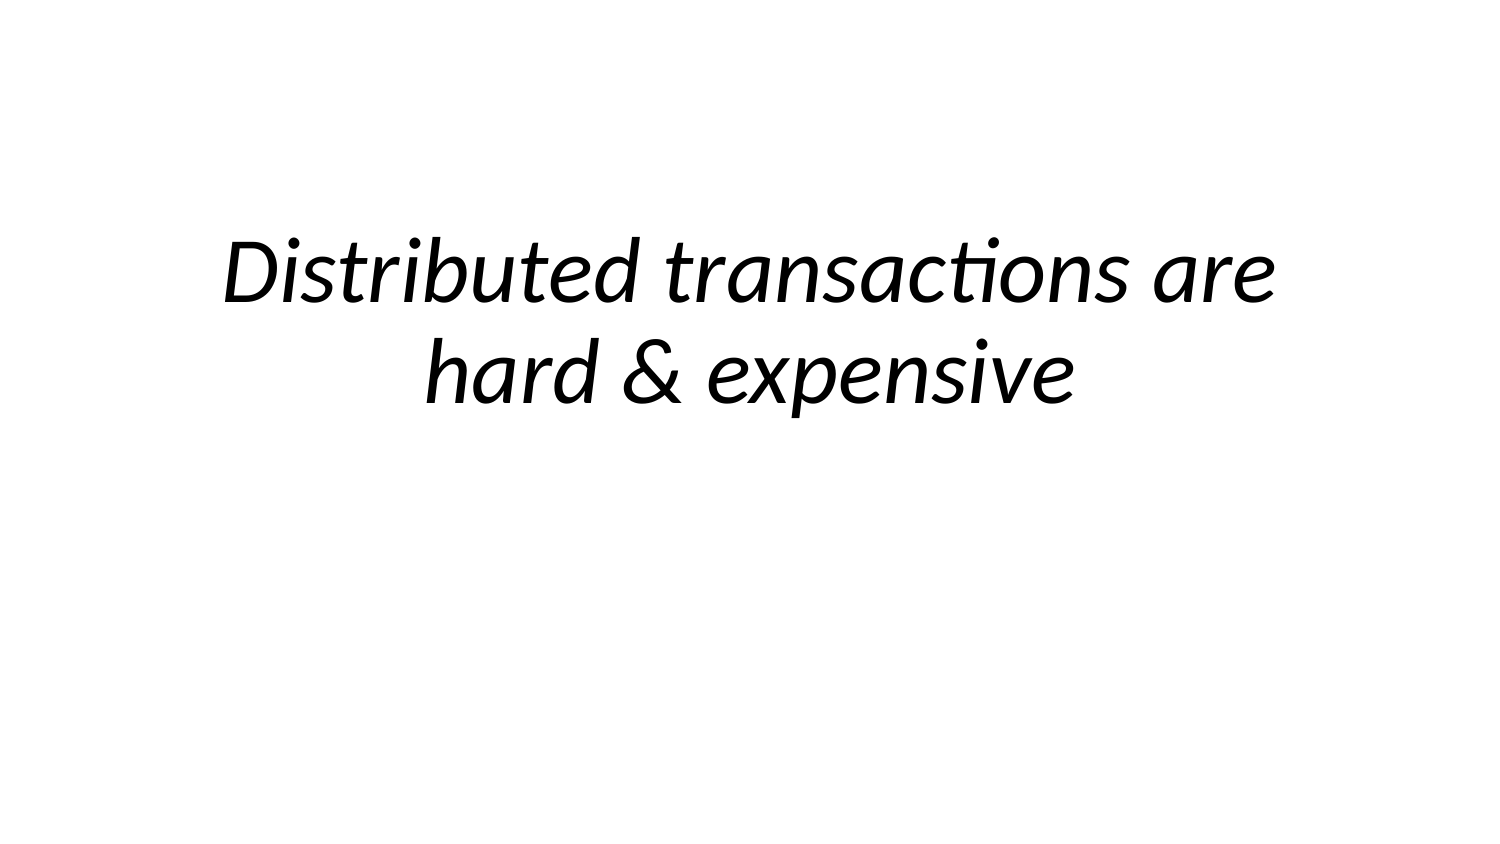

# Distributed transactions are hard & expensive